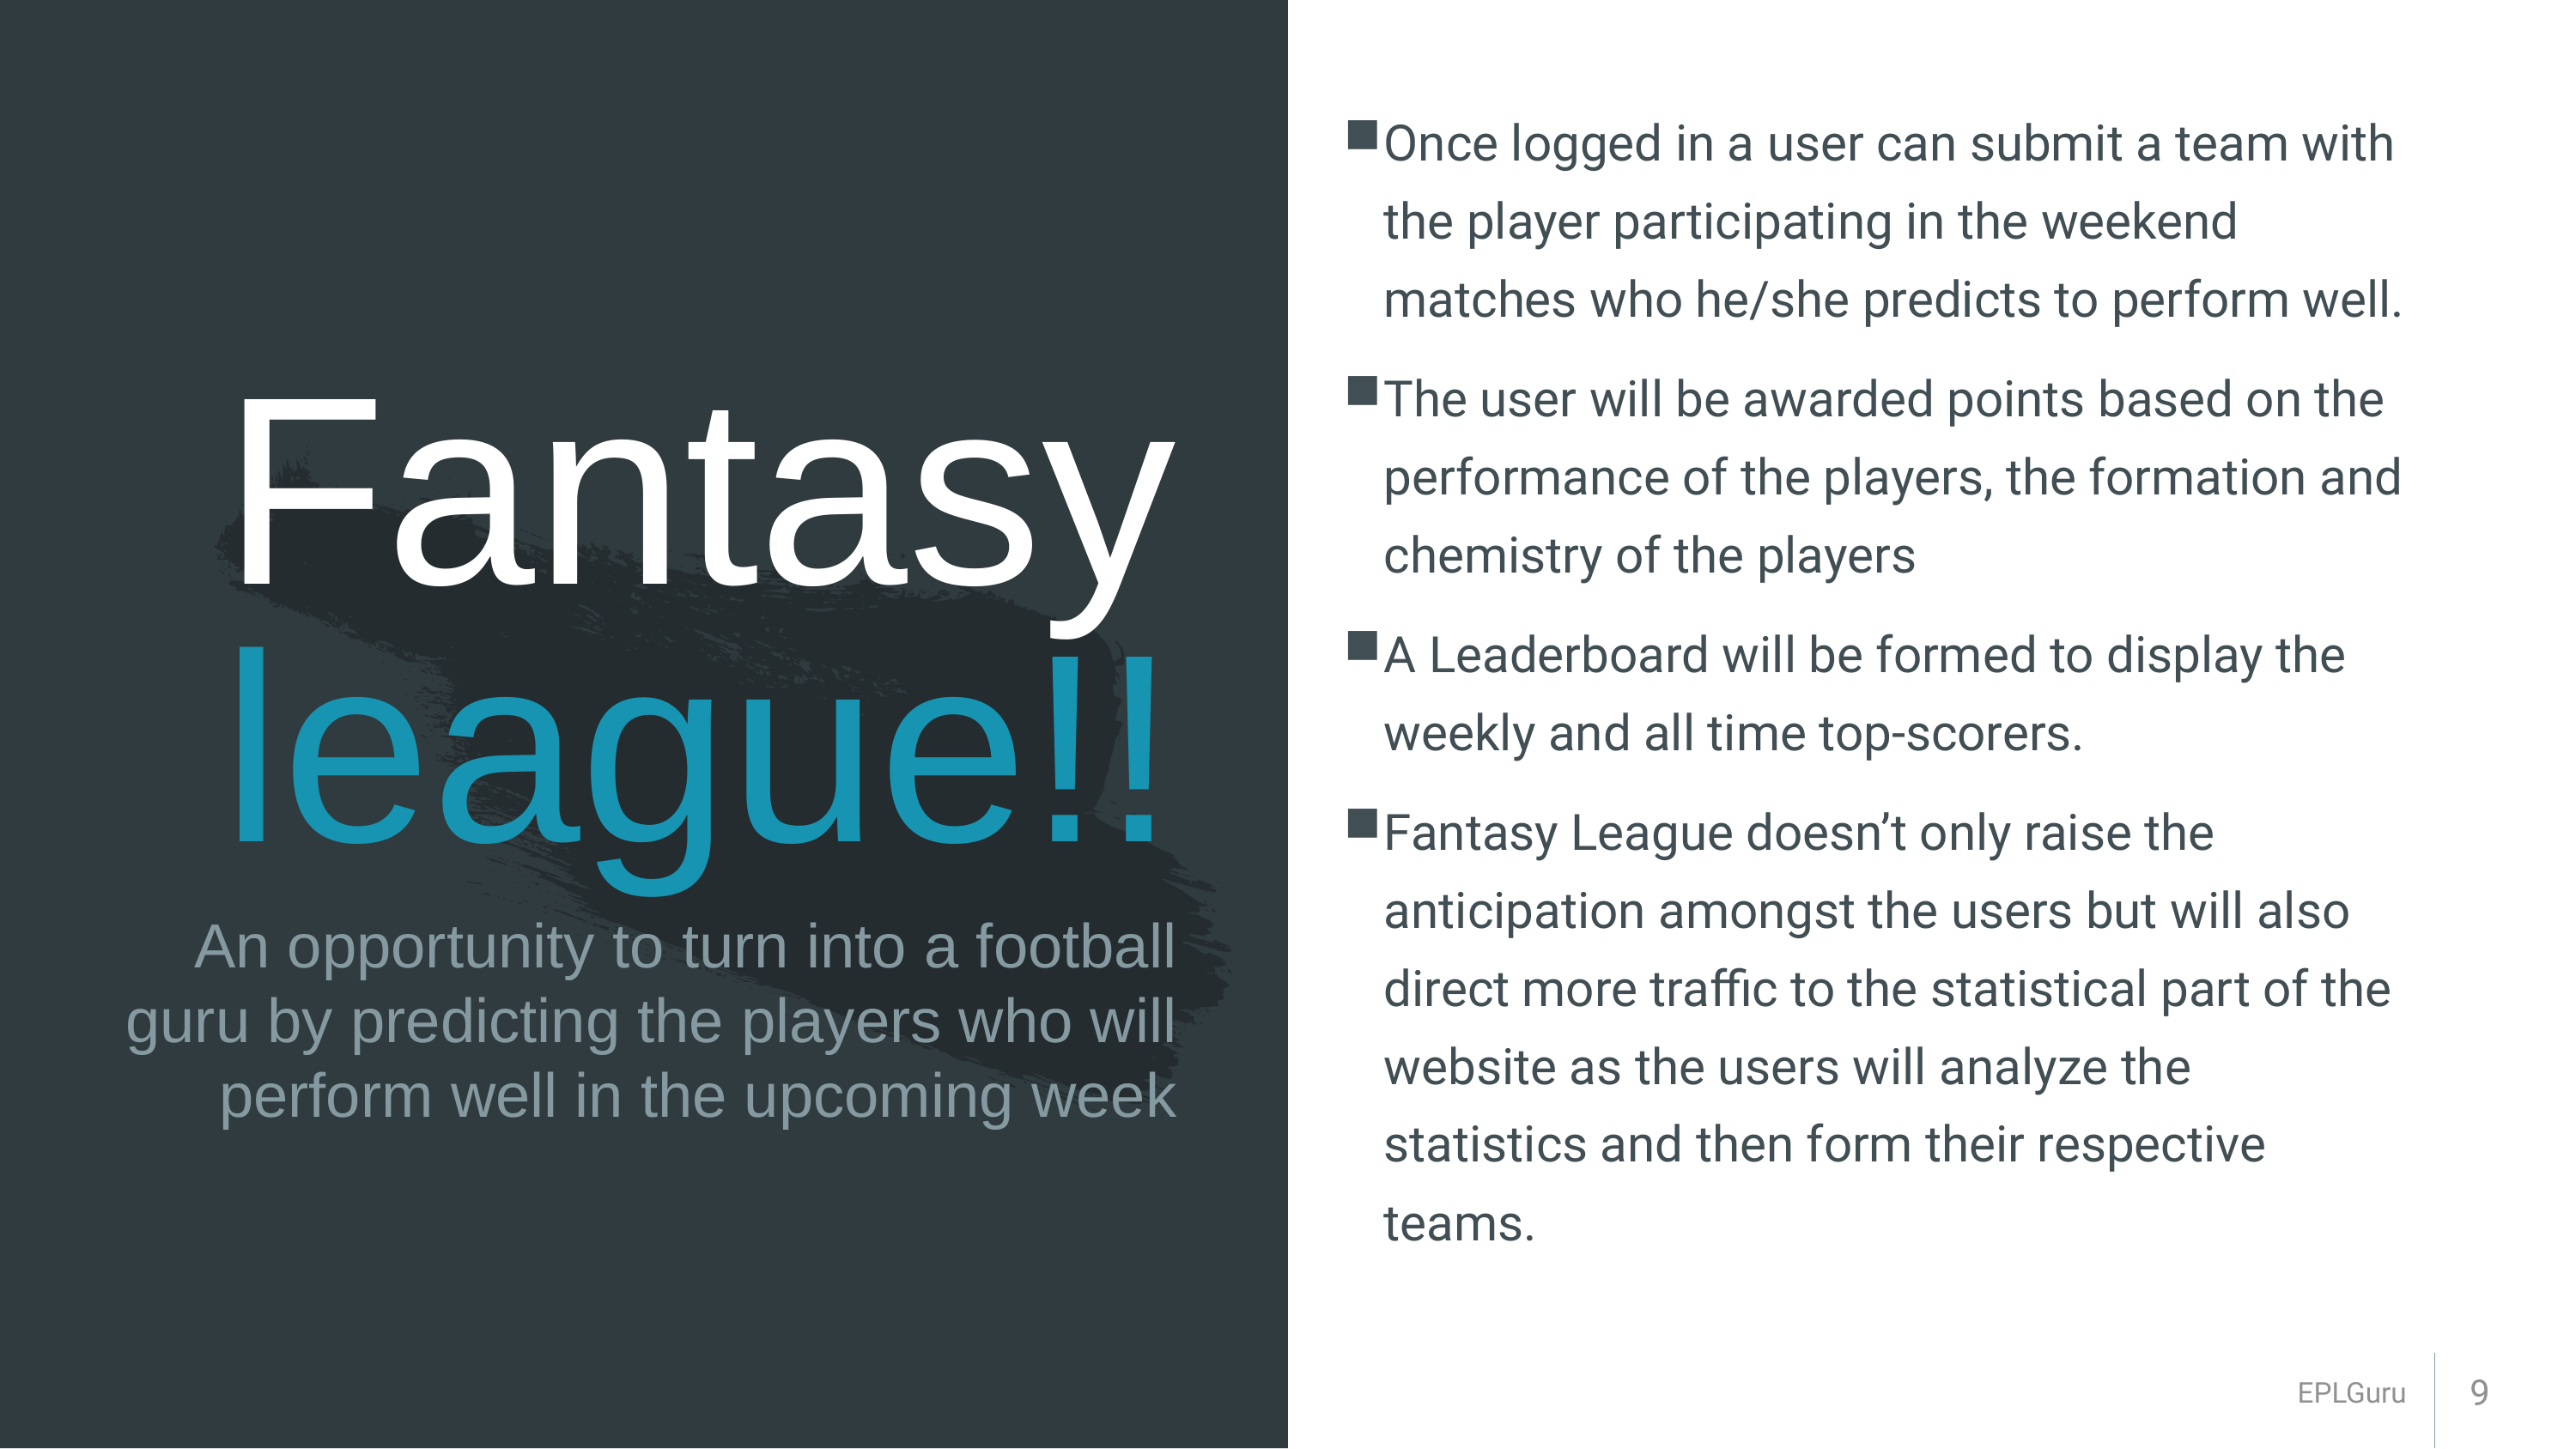

Once logged in a user can submit a team with the player participating in the weekend matches who he/she predicts to perform well.
The user will be awarded points based on the performance of the players, the formation and chemistry of the players
A Leaderboard will be formed to display the weekly and all time top-scorers.
Fantasy League doesn’t only raise the anticipation amongst the users but will also direct more traffic to the statistical part of the website as the users will analyze the statistics and then form their respective teams.
# Fantasy league!!
An opportunity to turn into a football guru by predicting the players who will perform well in the upcoming week
9
EPLGuru